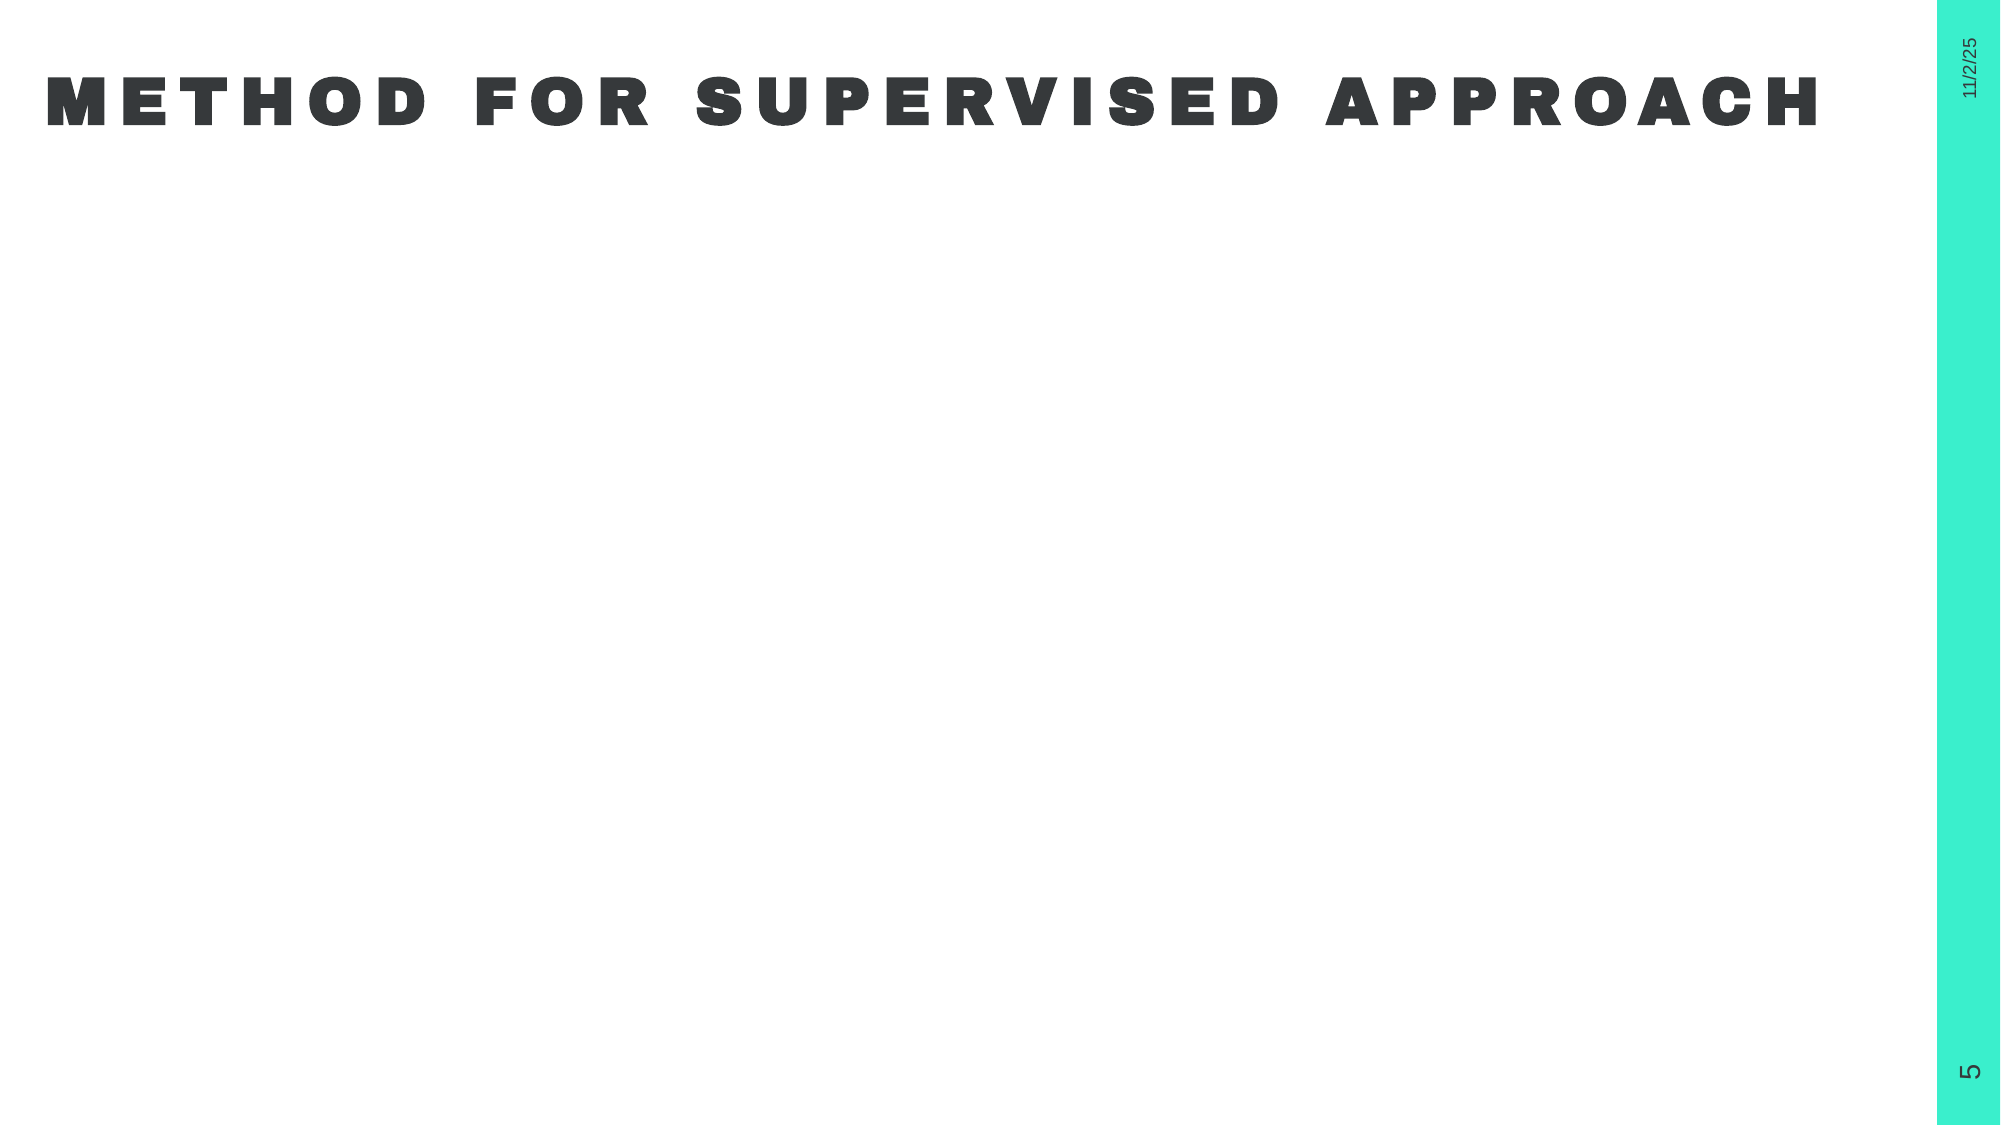

11/2/25
# Method for SUPERVISED APPROACH

5